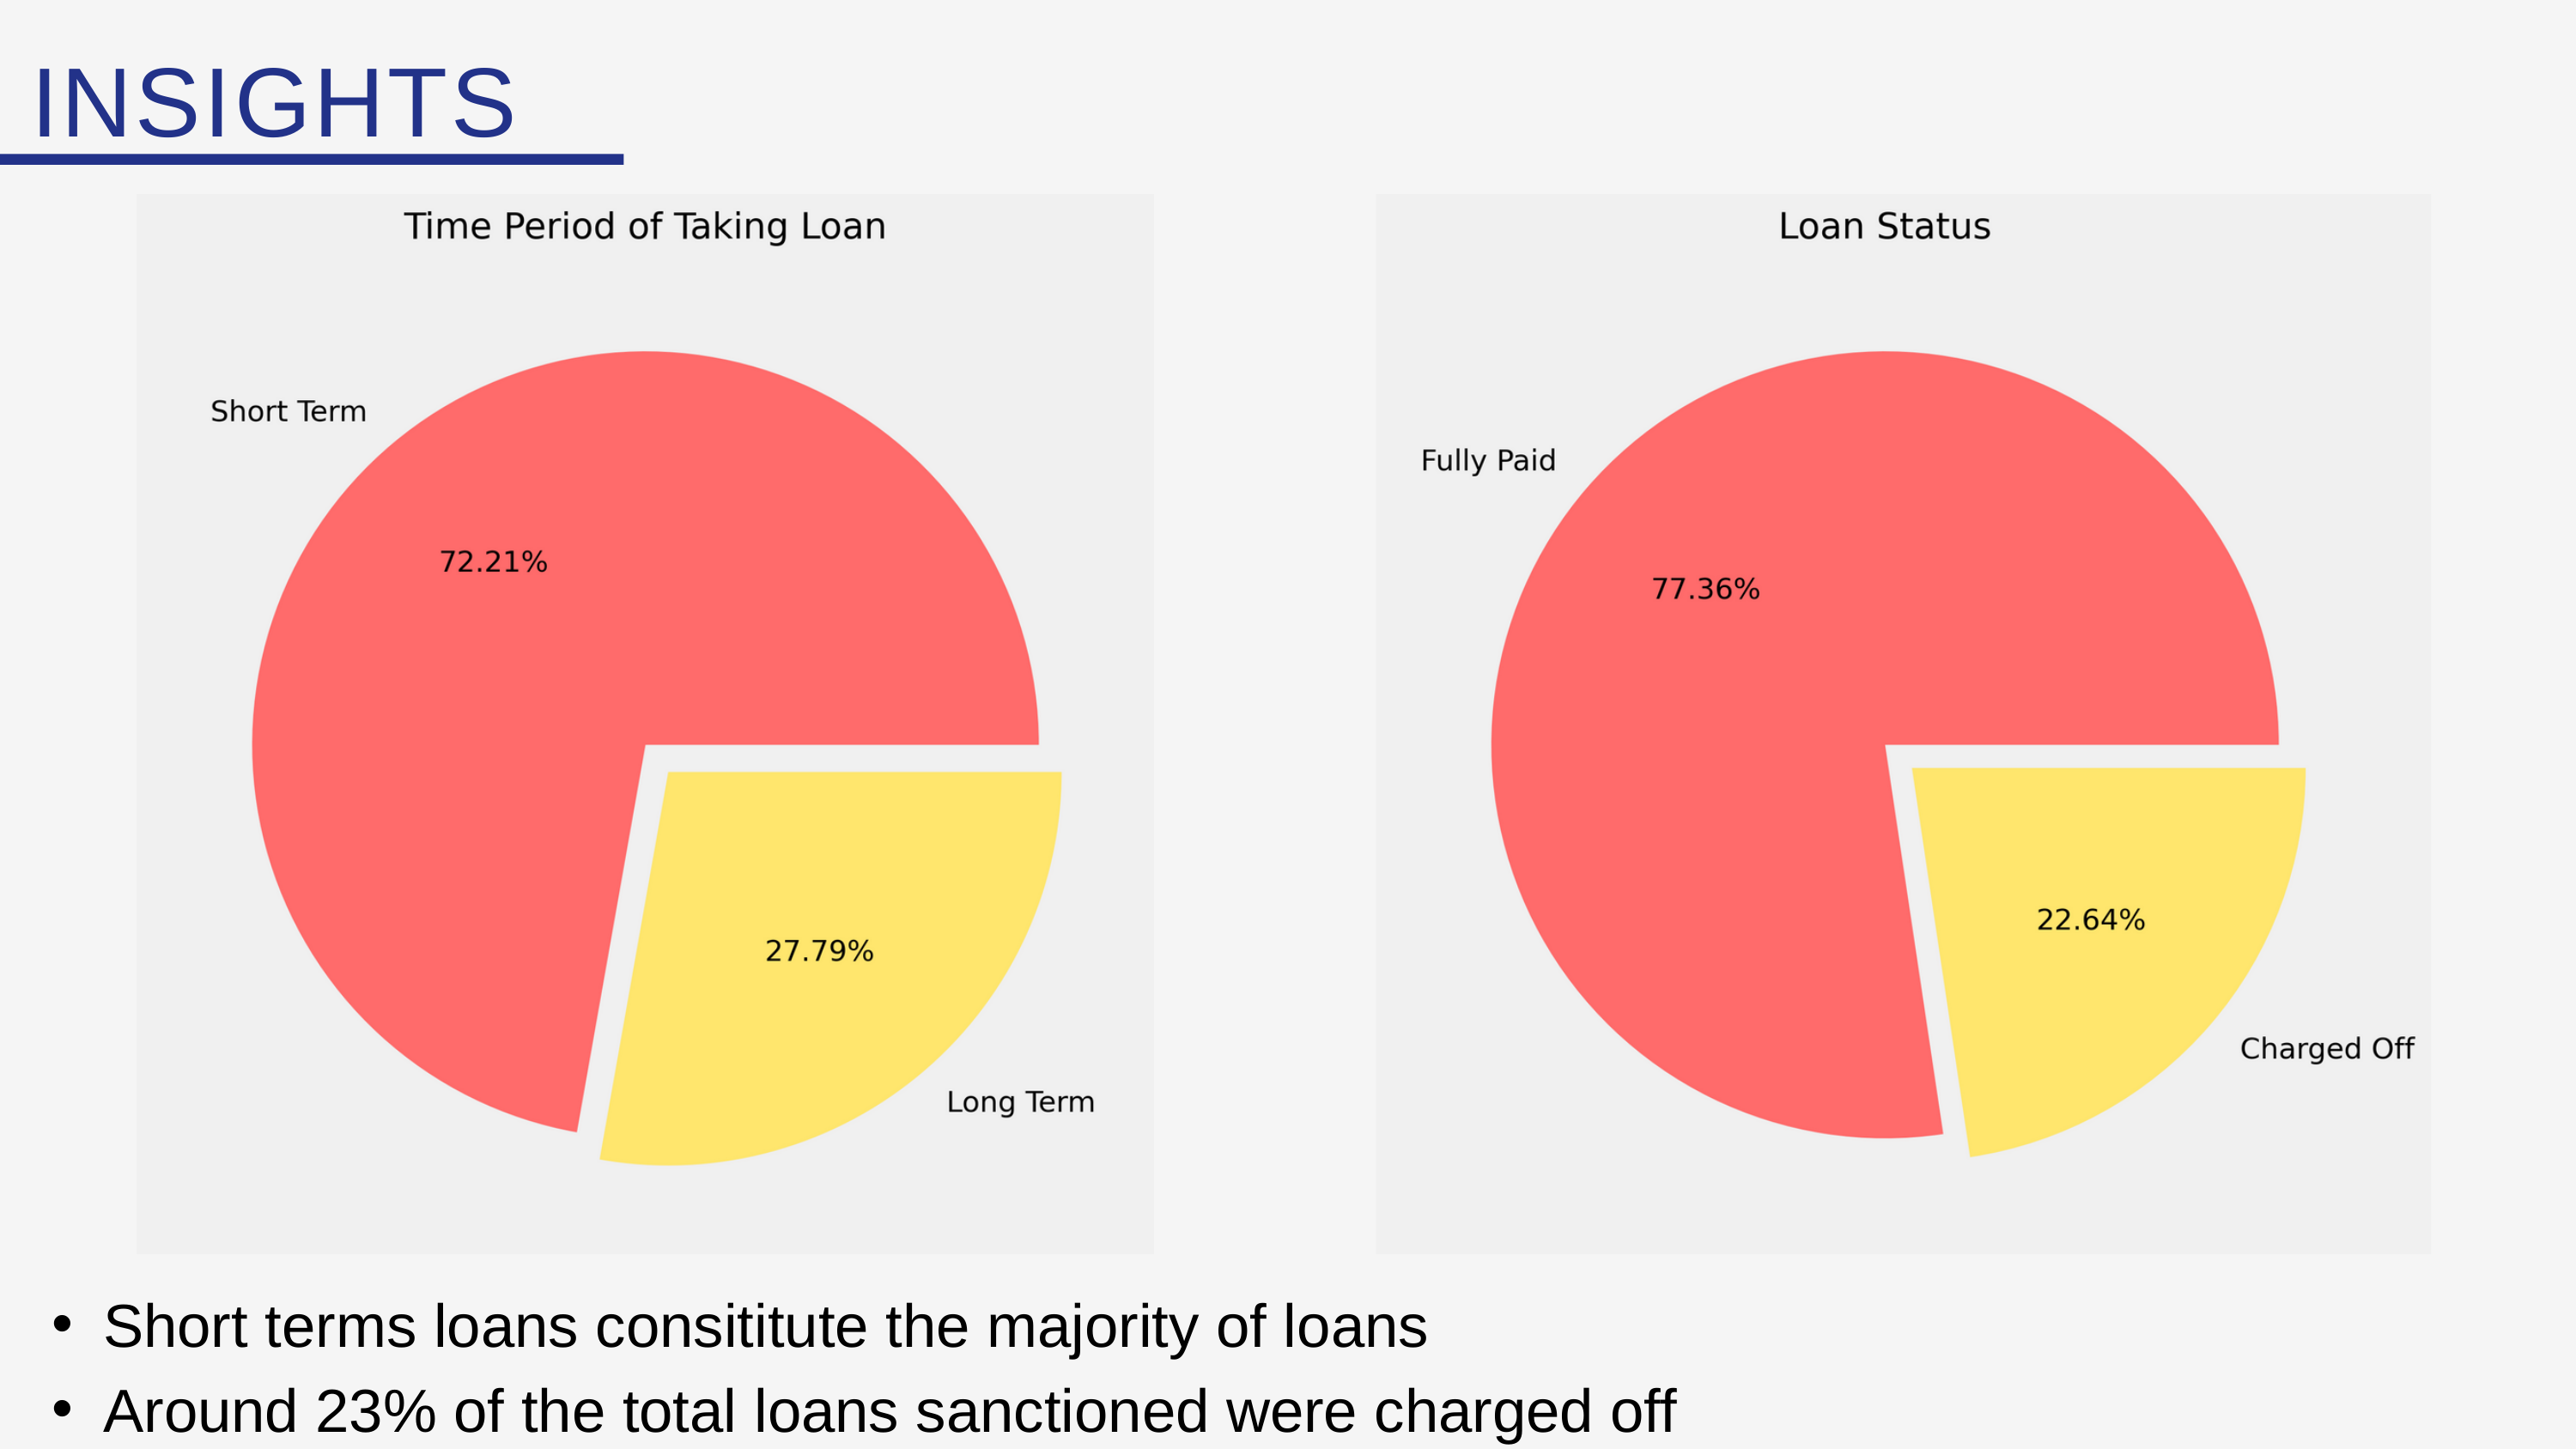

INSIGHTS

Short terms loans consititute the majority of loans
Around 23% of the total loans sanctioned were charged off